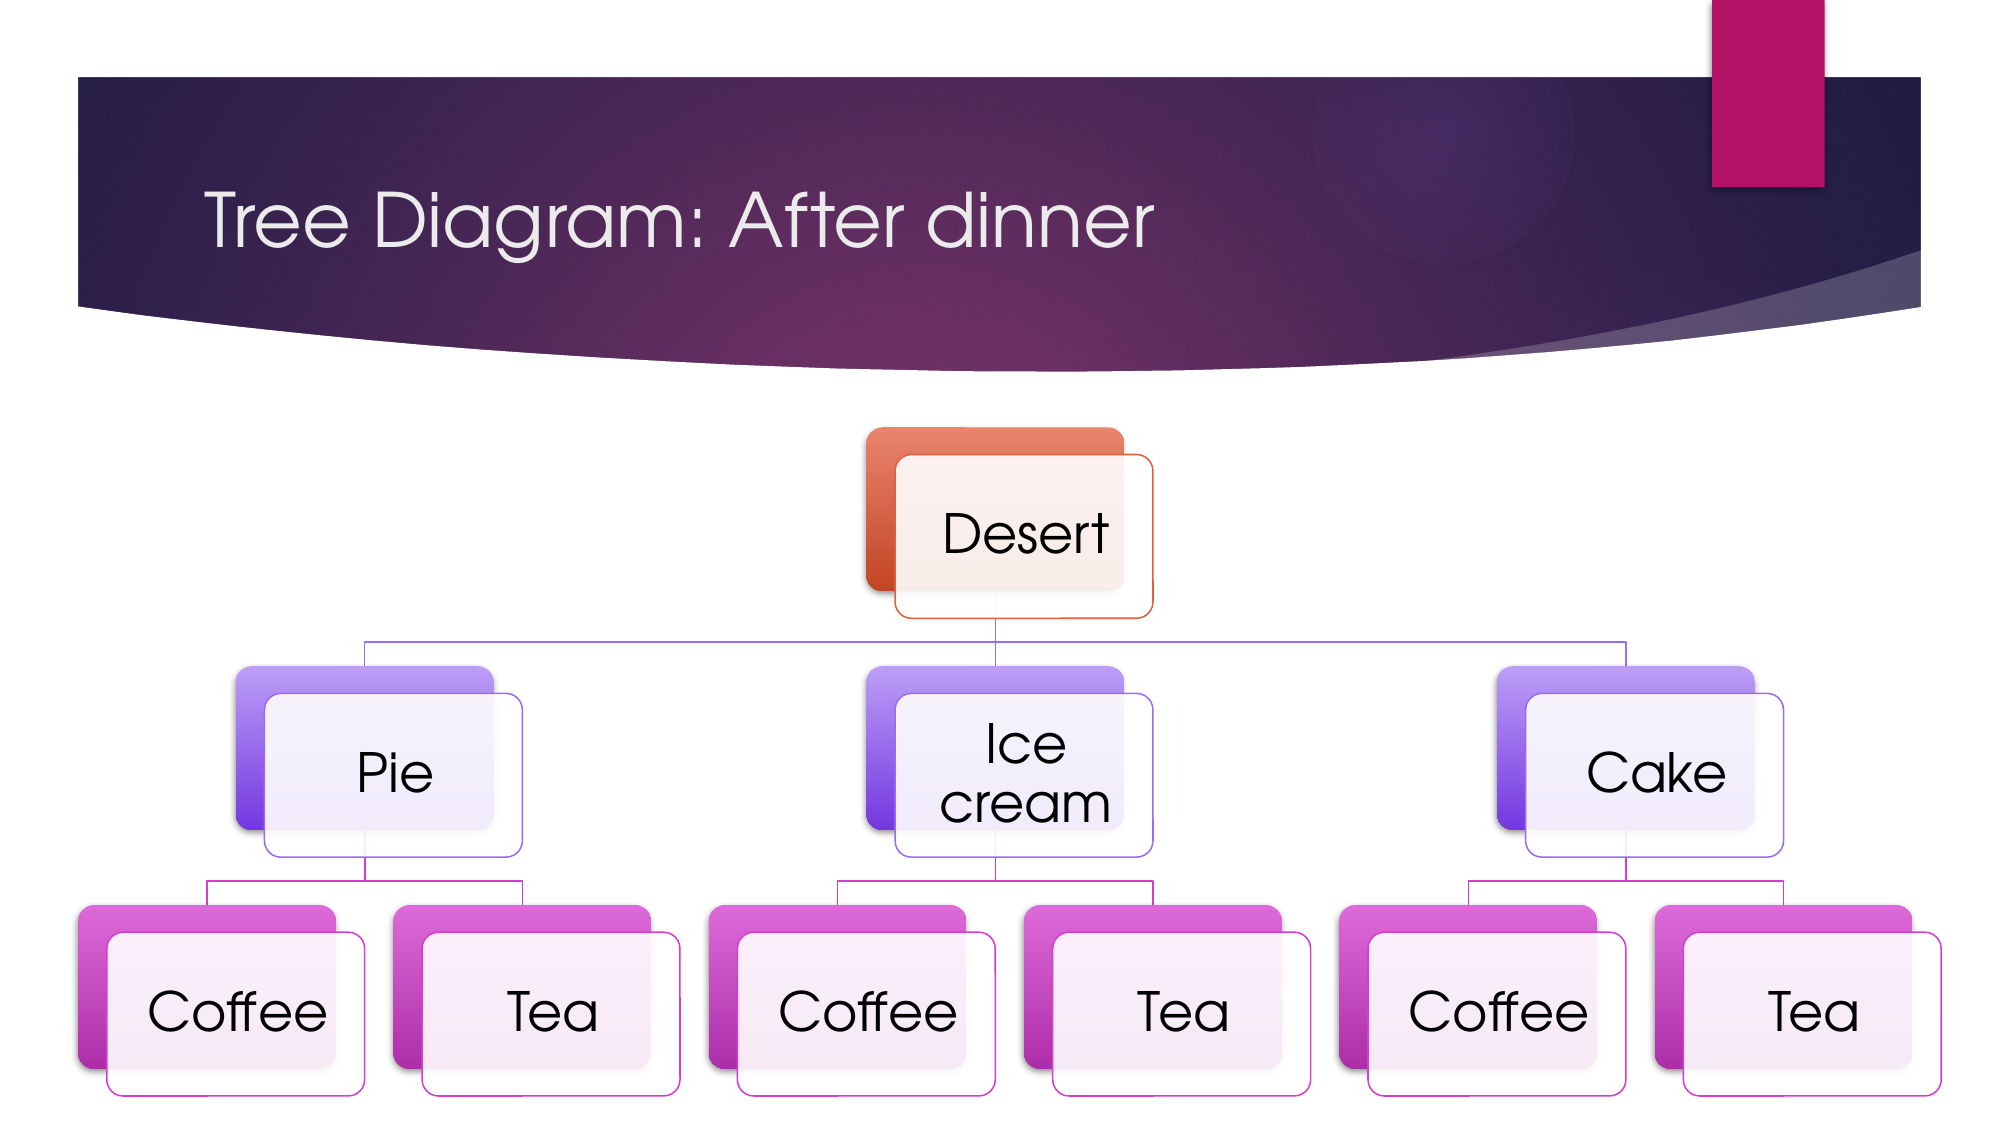

# Tree Diagram: After dinner
Desert
Pie
Coffee
Tea
Ice cream
Coffee
Tea
Cake
Coffee
Tea